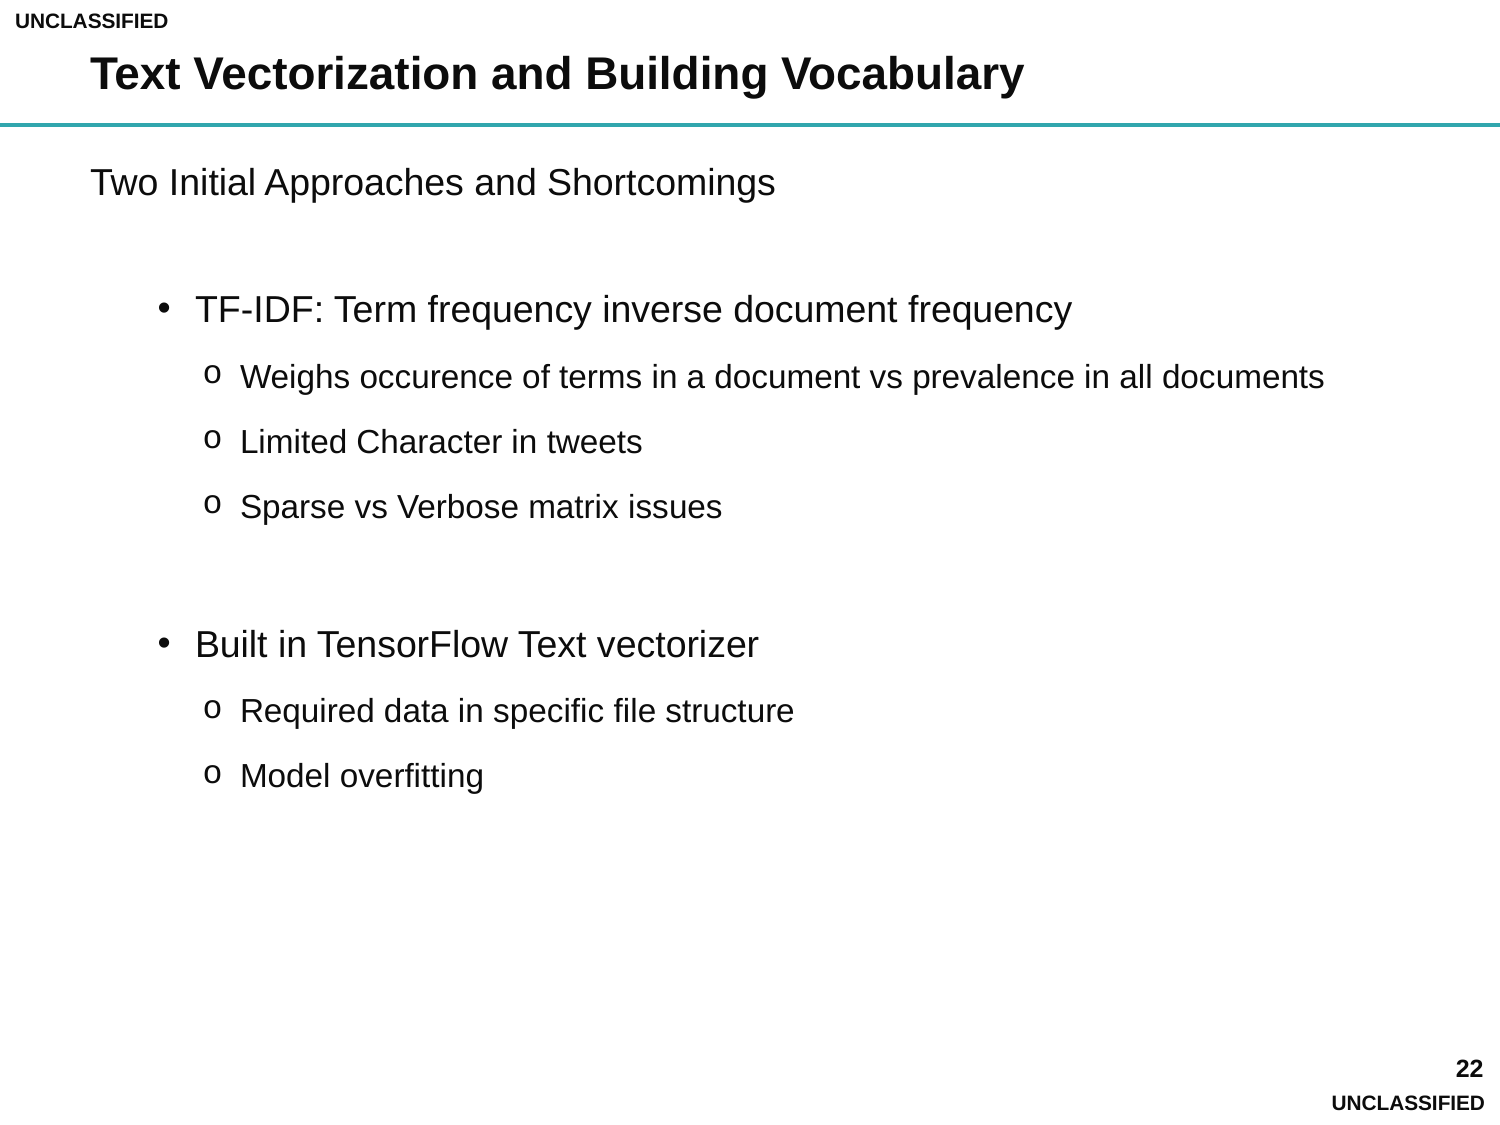

# Text Vectorization and Building Vocabulary
Two Initial Approaches and Shortcomings

TF-IDF: Term frequency inverse document frequency
Weighs occurence of terms in a document vs prevalence in all documents
Limited Character in tweets
Sparse vs Verbose matrix issues

Built in TensorFlow Text vectorizer
Required data in specific file structure
Model overfitting